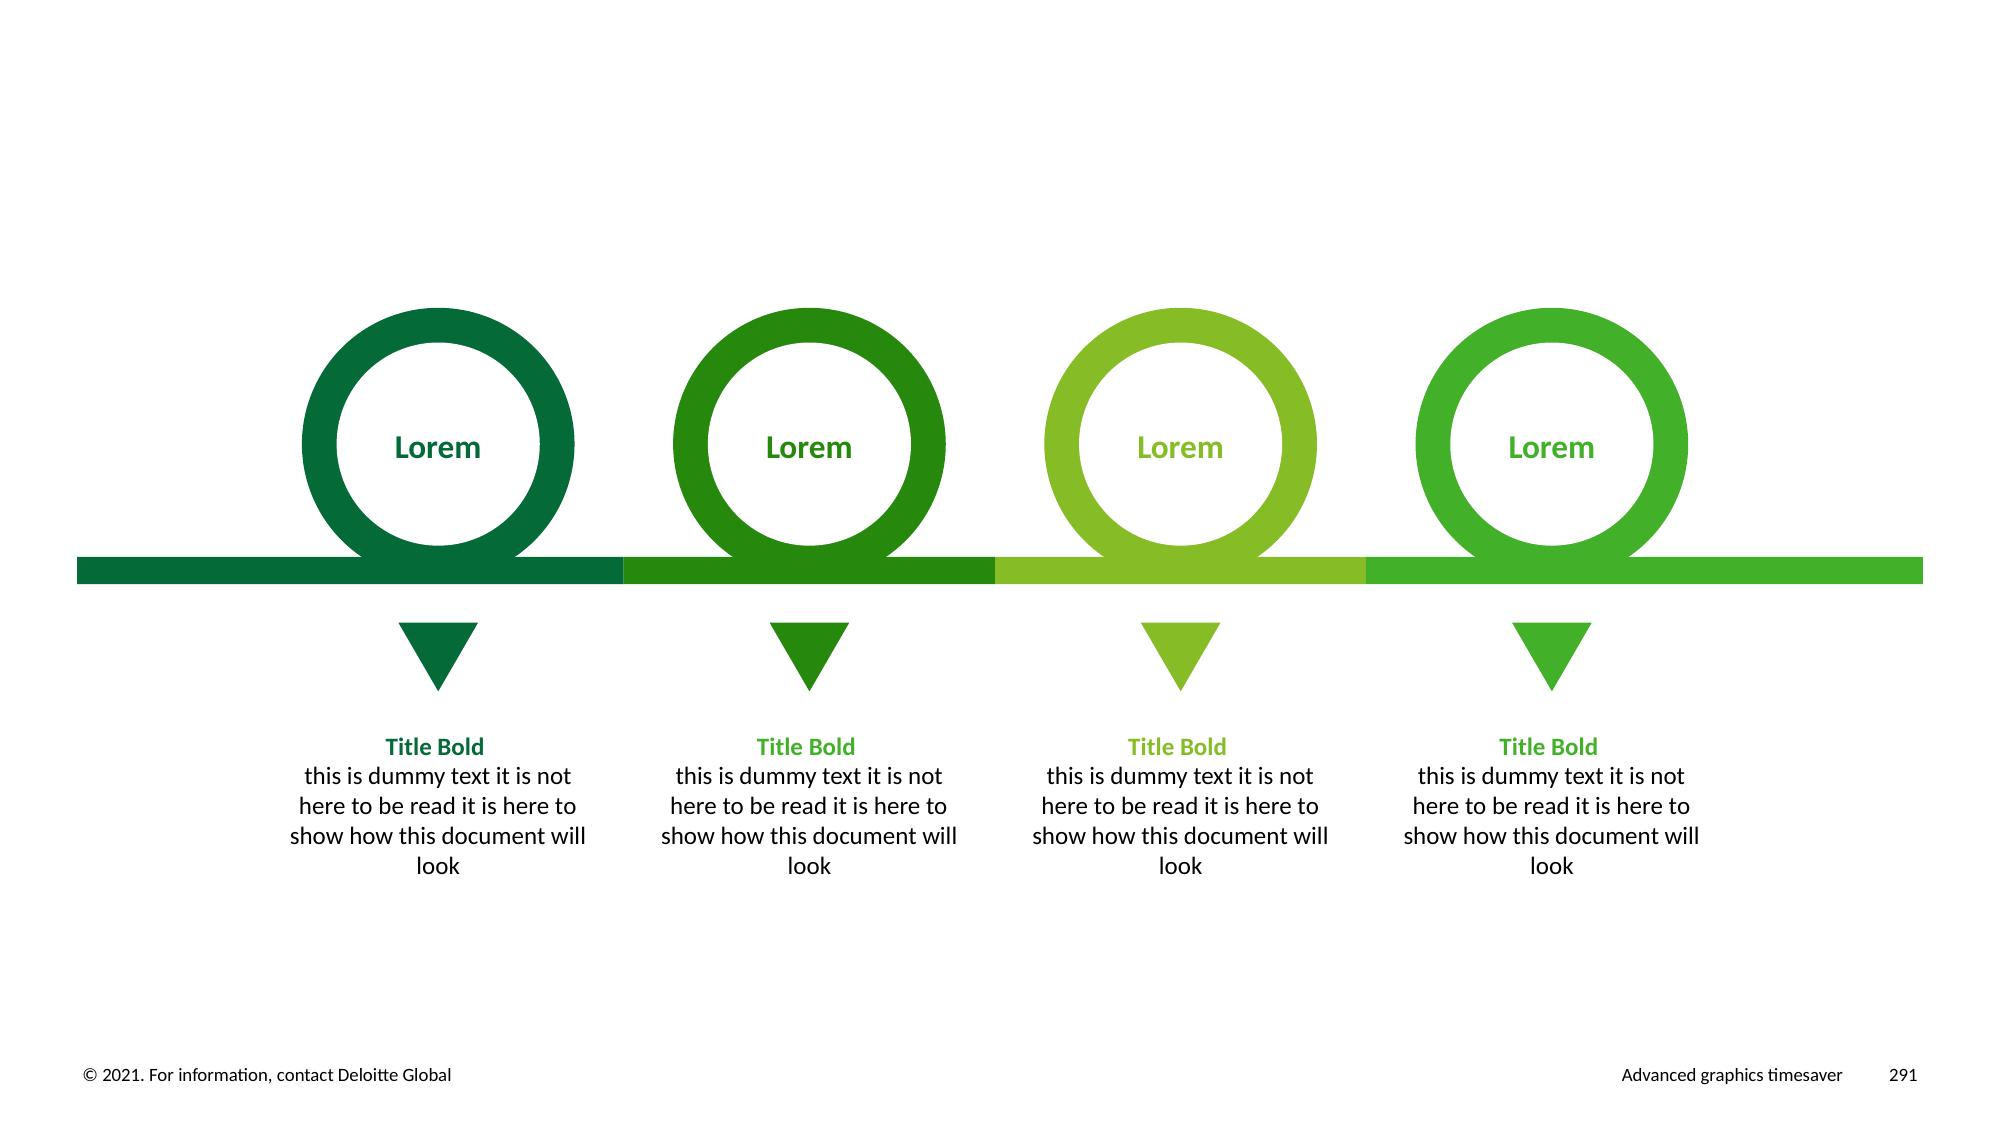

Lorem

Lorem

Lorem

Lorem

Title Bold
this is dummy text it is not here to be read it is here to show how this document will look
Title Bold
this is dummy text it is not here to be read it is here to show how this document will look
Title Bold
this is dummy text it is not here to be read it is here to show how this document will look
Title Bold
this is dummy text it is not here to be read it is here to show how this document will look